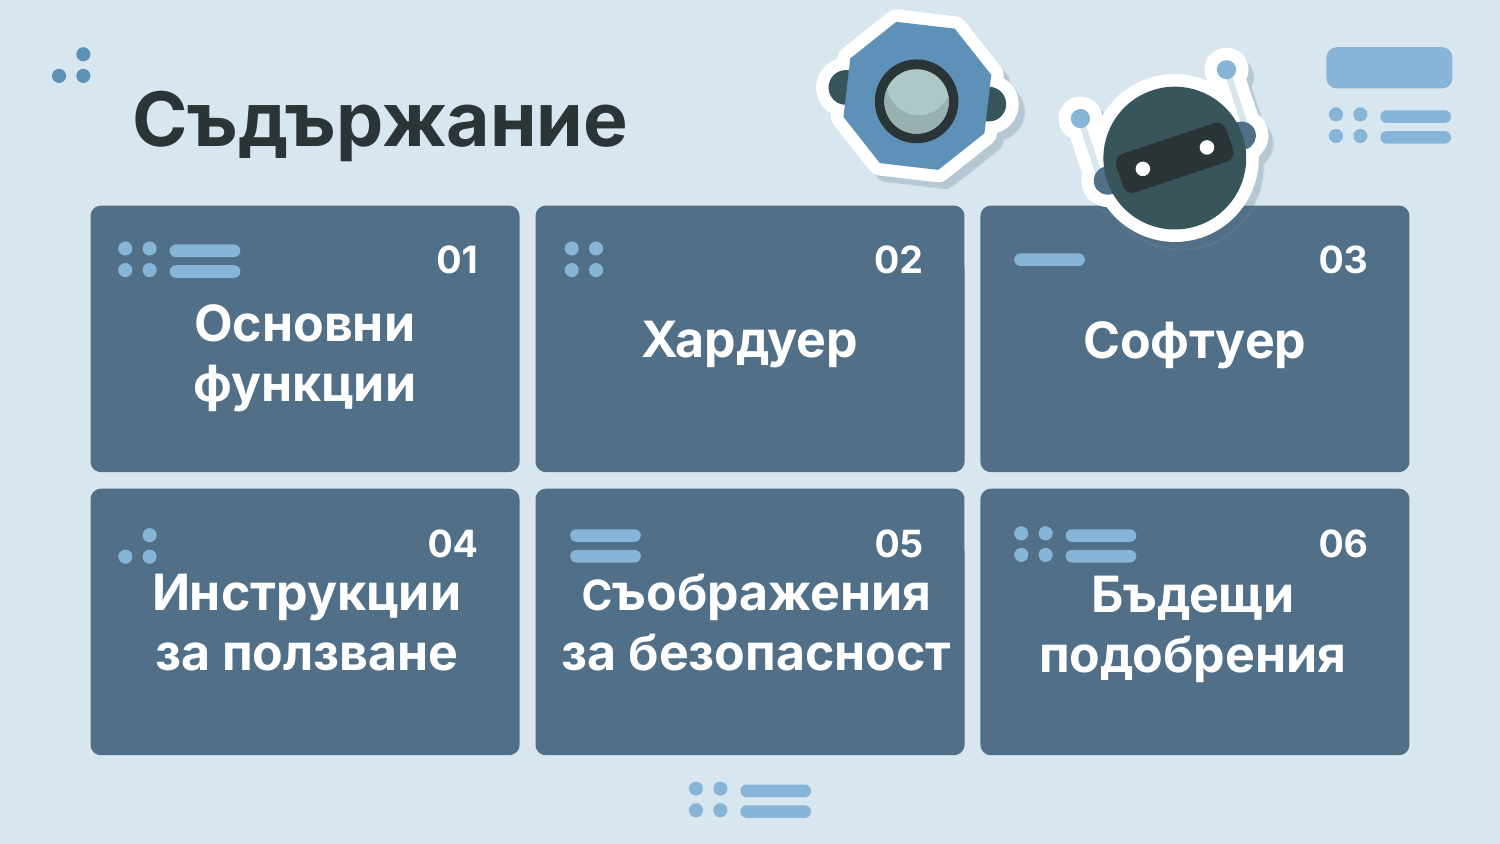

# Съдържание

01

02

03

Хардуер
Софтуер
Основни функции

04

05

06

Бъдещи подобрения
Инструкции за ползване
Съображения за безопасност